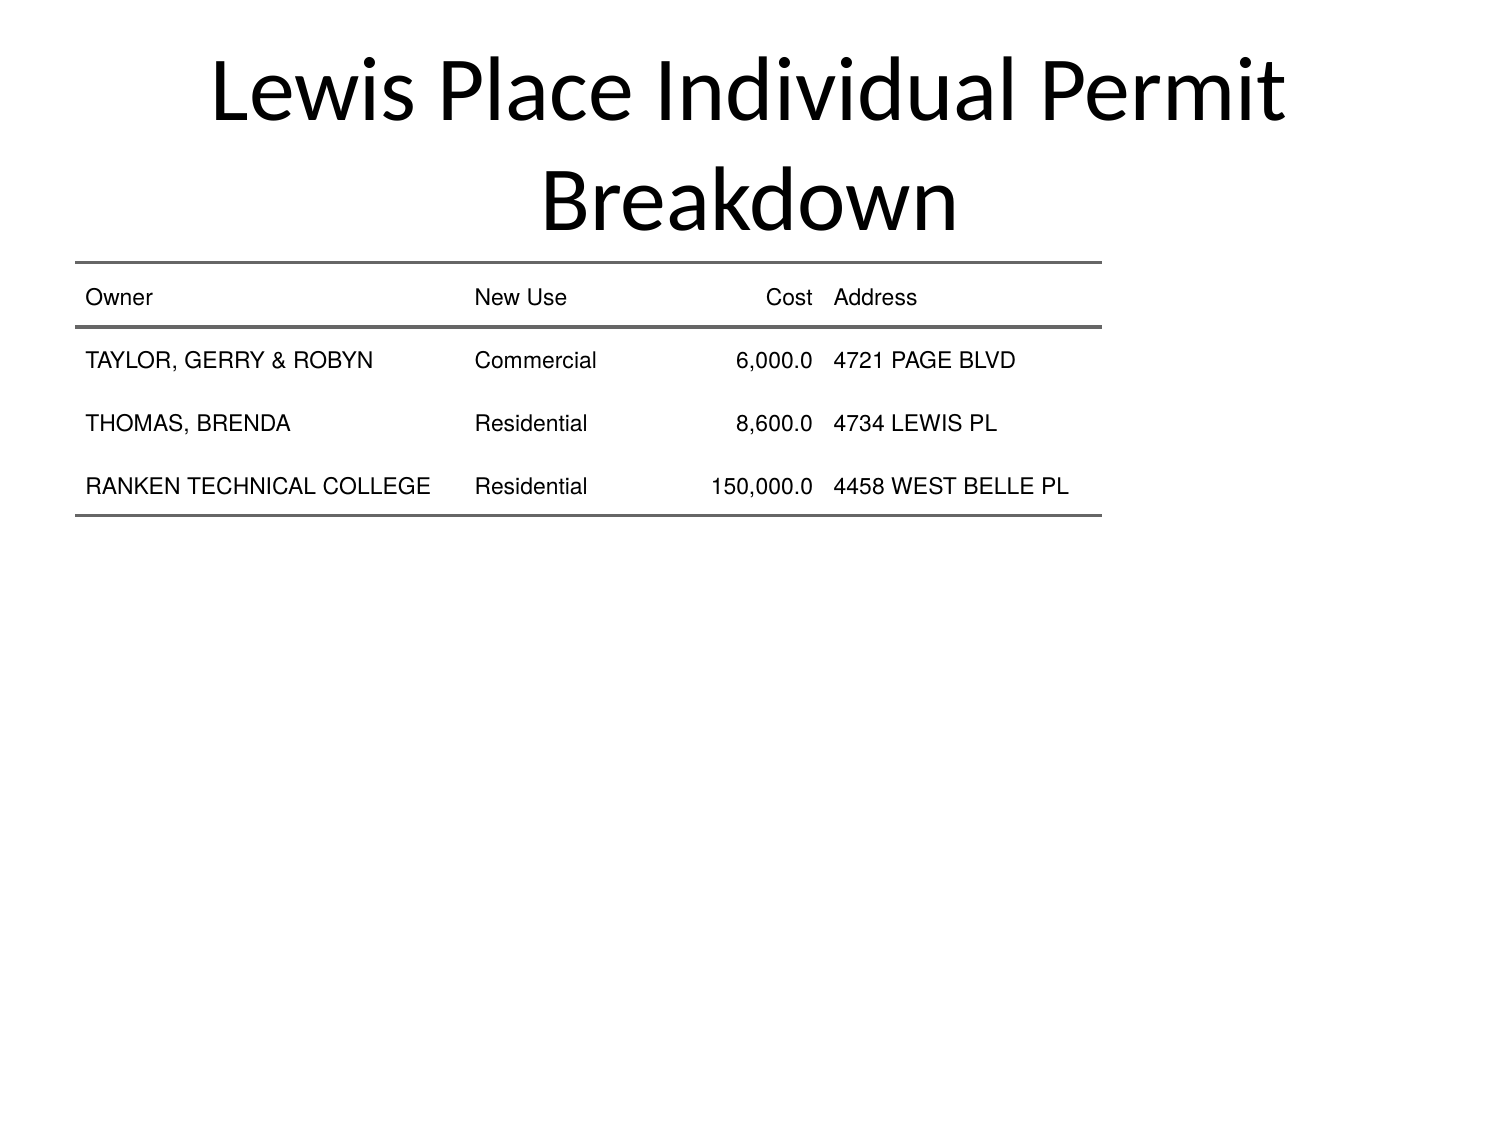

# Lewis Place Individual Permit Breakdown
| Owner | New Use | Cost | Address |
| --- | --- | --- | --- |
| TAYLOR, GERRY & ROBYN | Commercial | 6,000.0 | 4721 PAGE BLVD |
| THOMAS, BRENDA | Residential | 8,600.0 | 4734 LEWIS PL |
| RANKEN TECHNICAL COLLEGE | Residential | 150,000.0 | 4458 WEST BELLE PL |